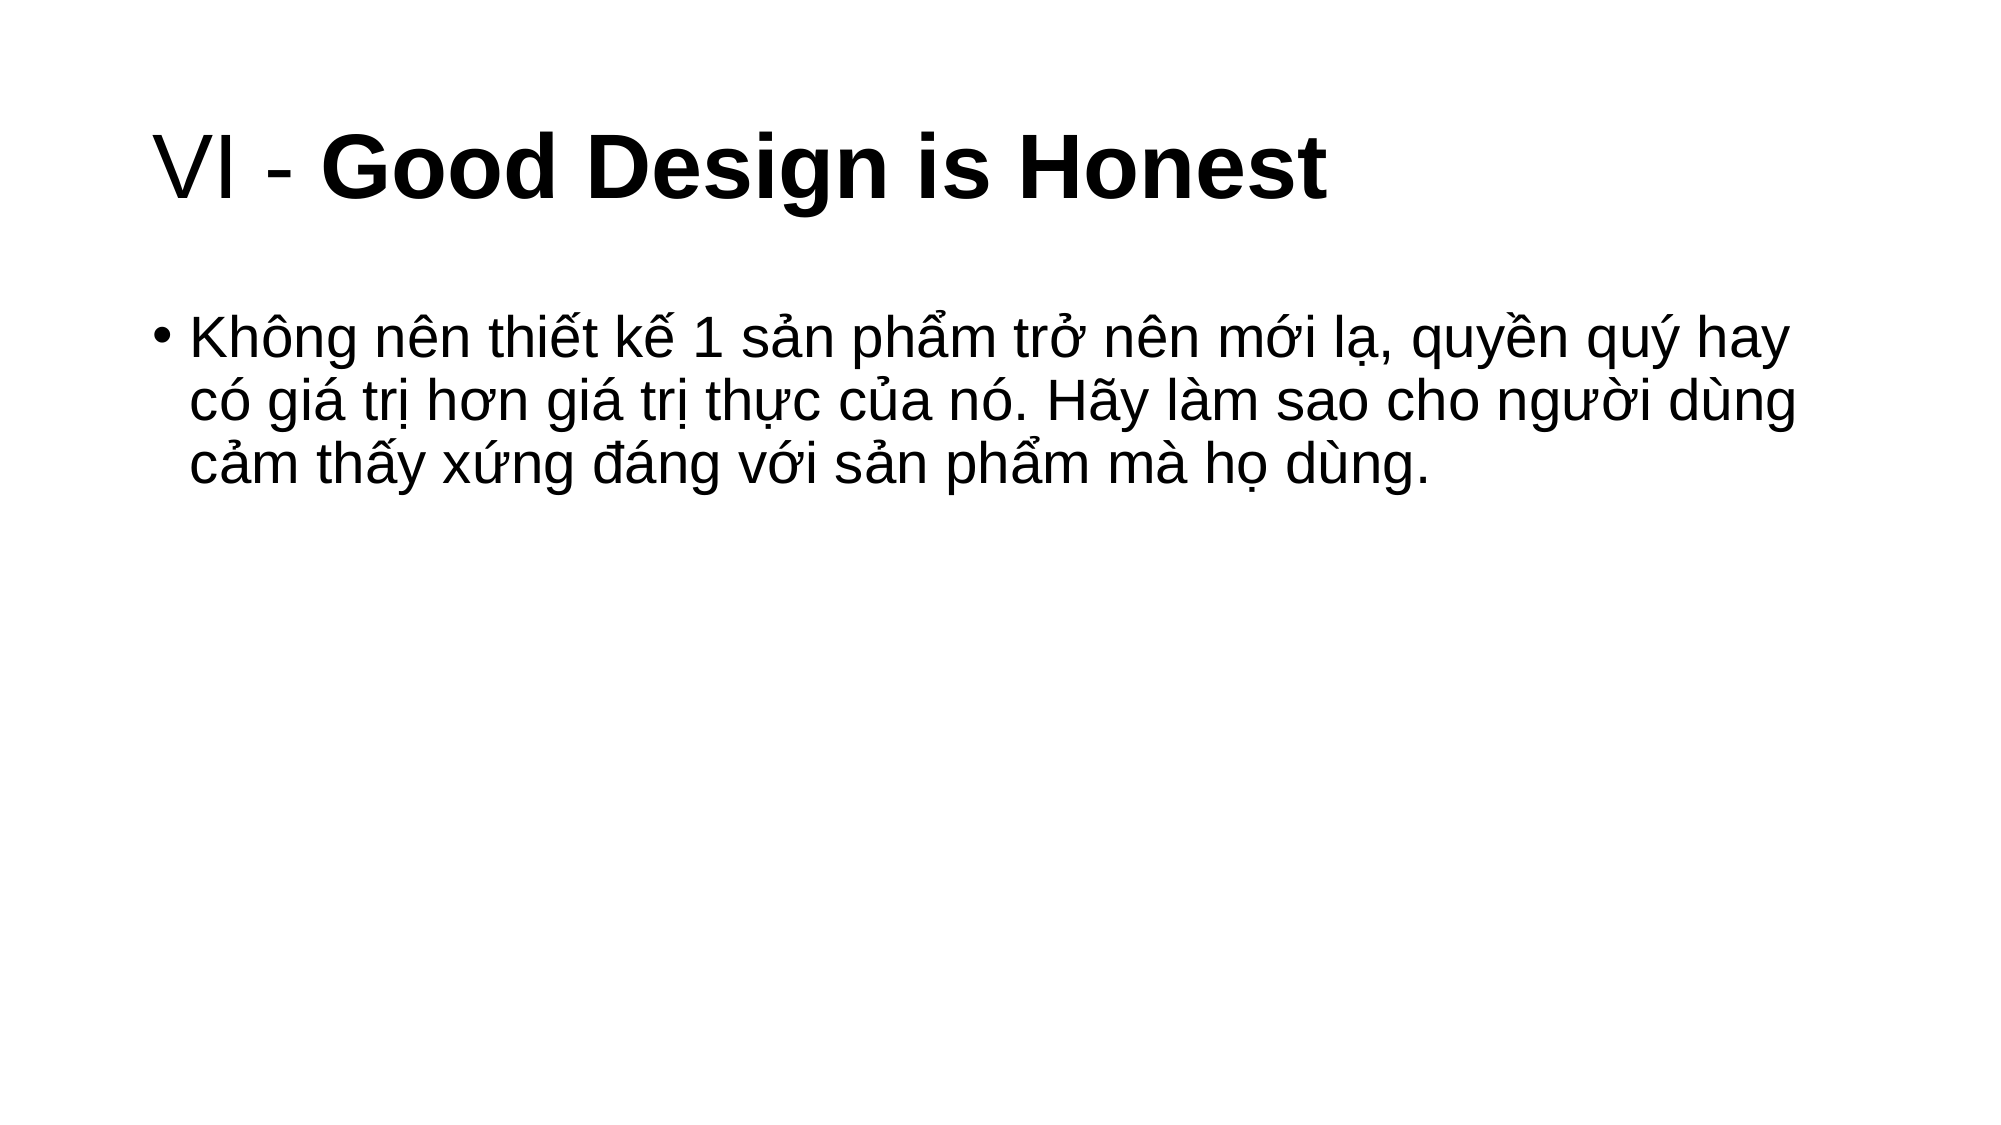

# VI - Good Design is Honest
Không nên thiết kế 1 sản phẩm trở nên mới lạ, quyền quý hay có giá trị hơn giá trị thực của nó. Hãy làm sao cho người dùng cảm thấy xứng đáng với sản phẩm mà họ dùng.